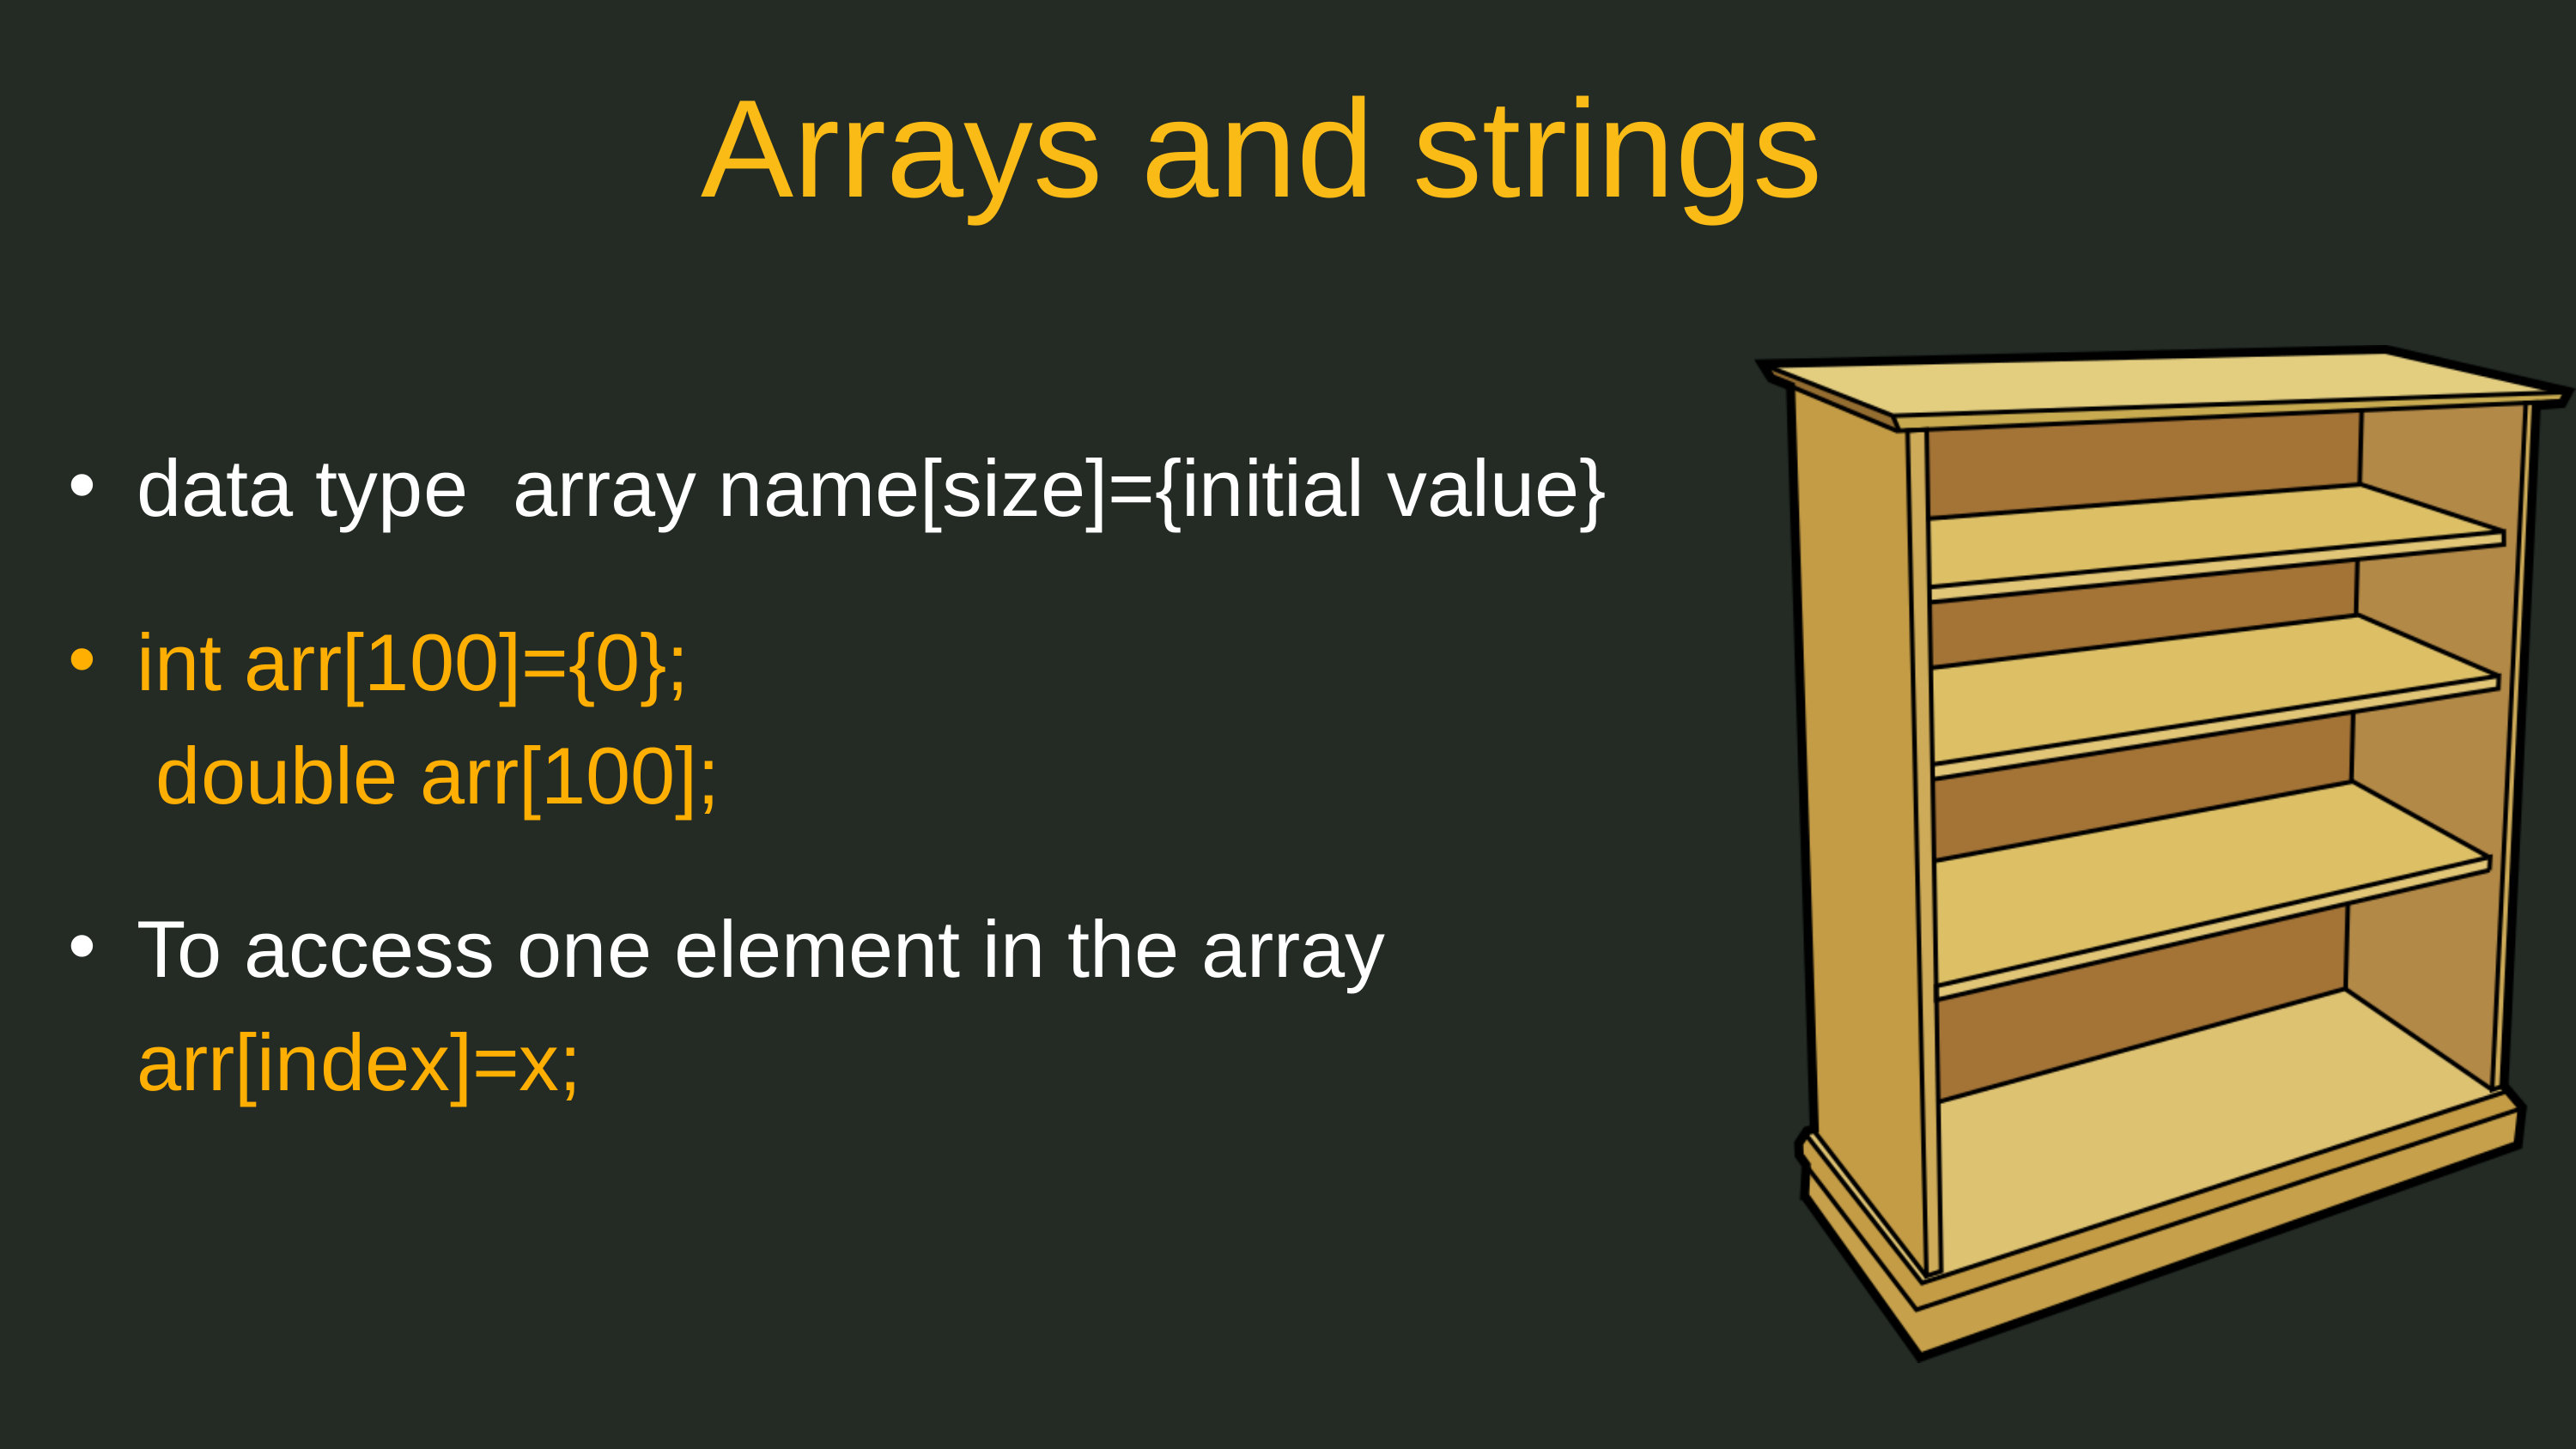

Arrays and strings

data type  array name[size]={initial value}
int arr[100]={0};
       double arr[100];
To access one element in the array       arr[index]=x;